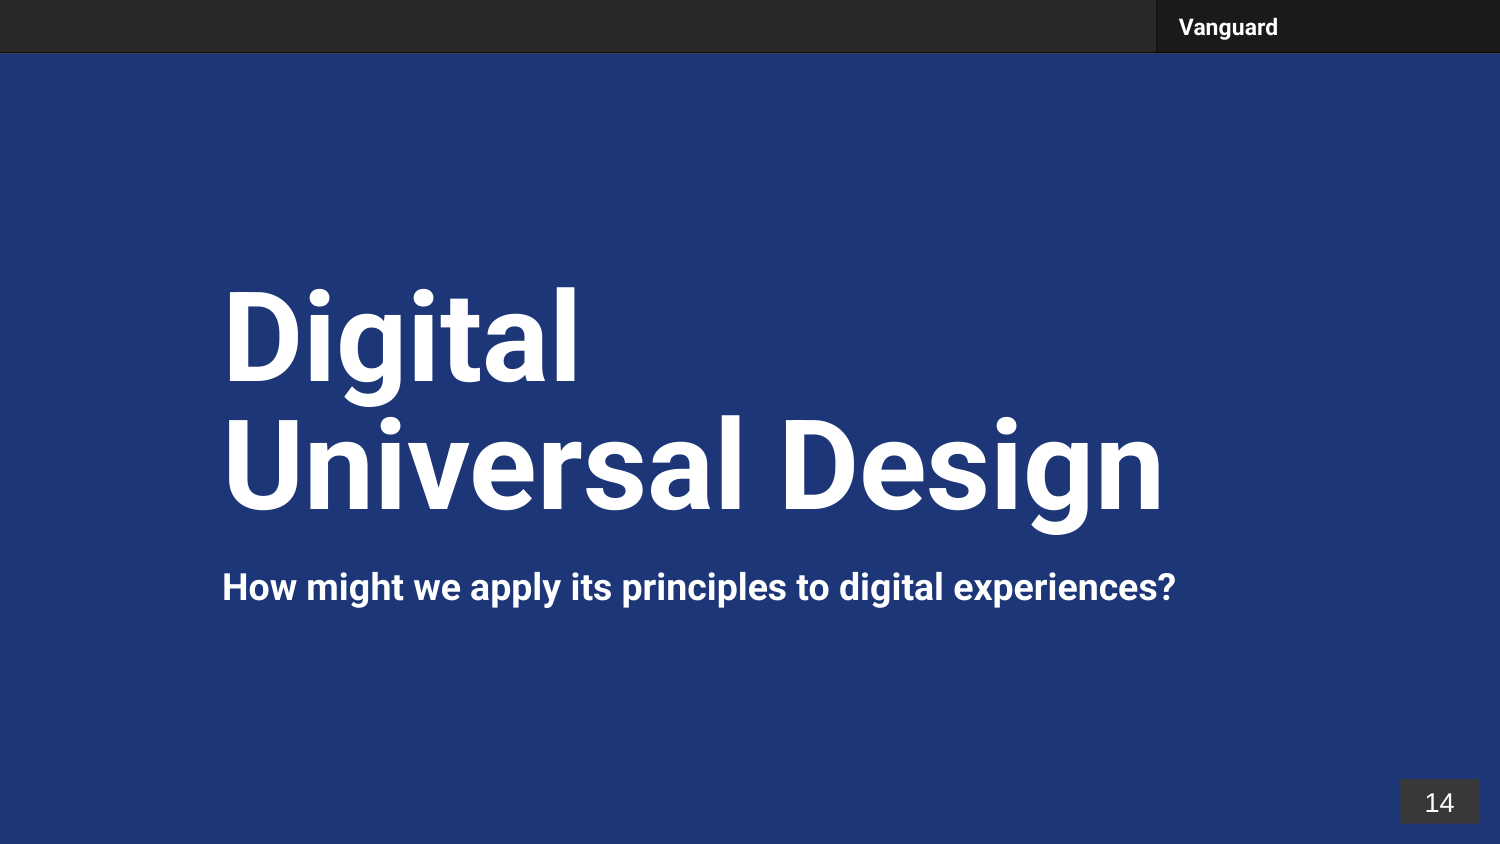

# Digital Universal Design
How might we apply its principles to digital experiences?
14